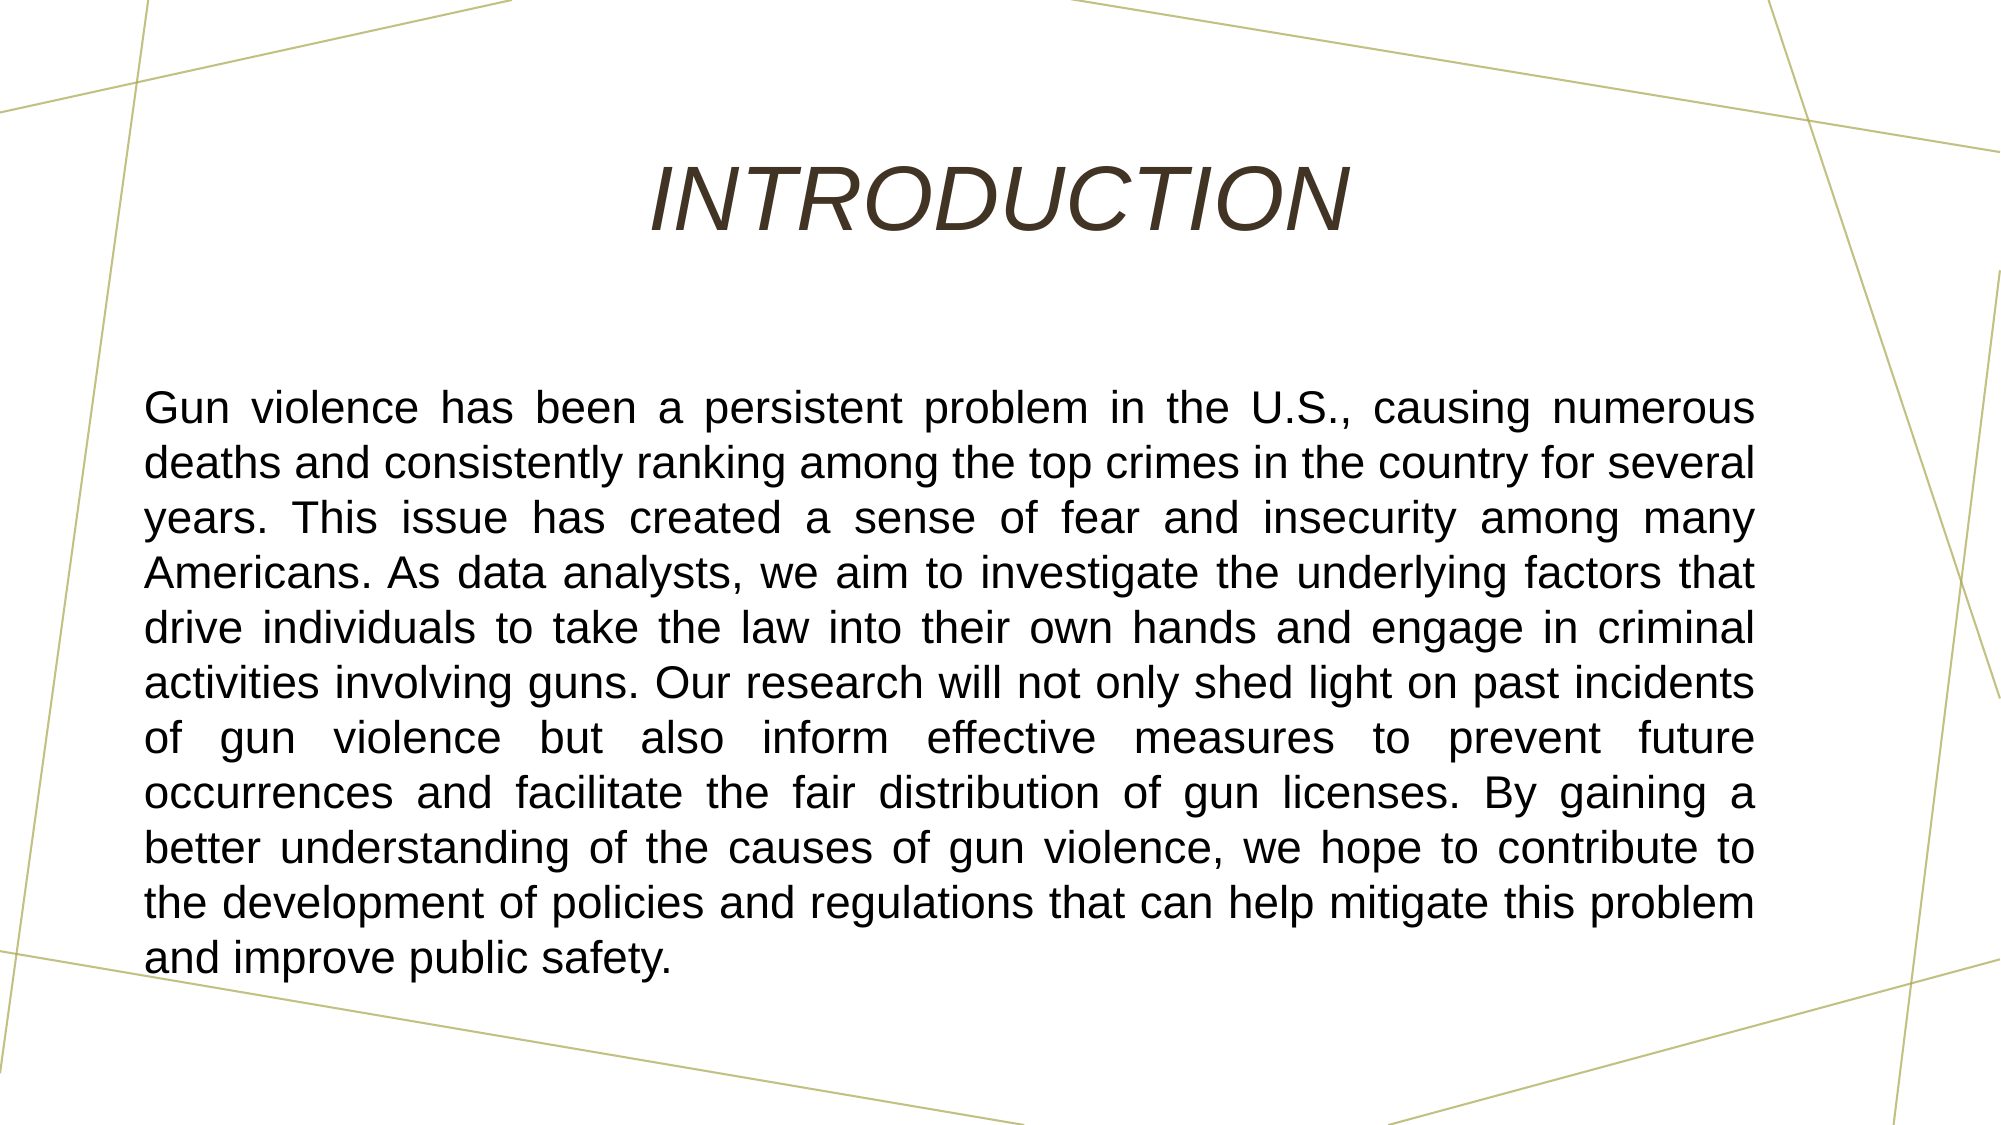

# INTRODUCTION
Gun violence has been a persistent problem in the U.S., causing numerous deaths and consistently ranking among the top crimes in the country for several years. This issue has created a sense of fear and insecurity among many Americans. As data analysts, we aim to investigate the underlying factors that drive individuals to take the law into their own hands and engage in criminal activities involving guns. Our research will not only shed light on past incidents of gun violence but also inform effective measures to prevent future occurrences and facilitate the fair distribution of gun licenses. By gaining a better understanding of the causes of gun violence, we hope to contribute to the development of policies and regulations that can help mitigate this problem and improve public safety.